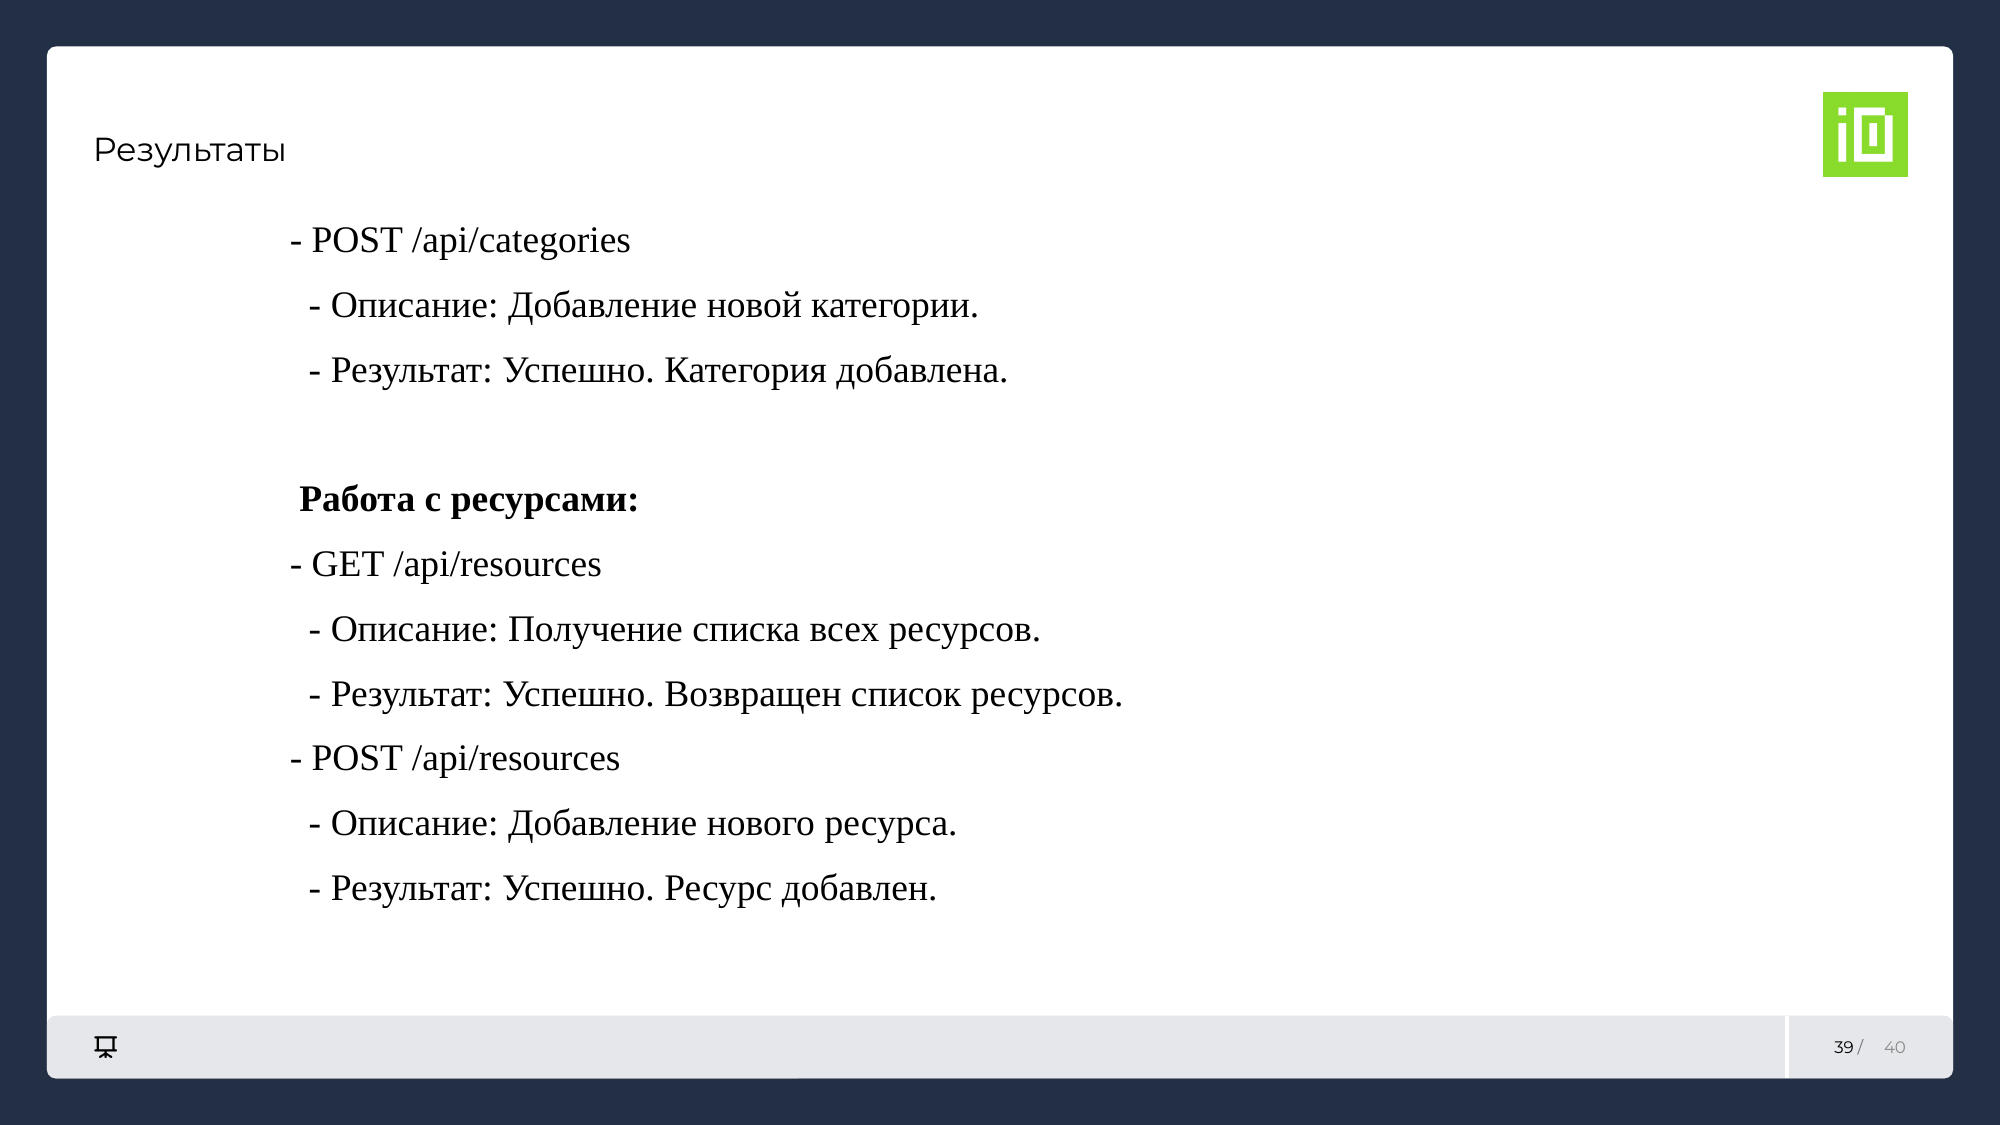

# Результаты
- POST /api/categories
  - Описание: Добавление новой категории.
  - Результат: Успешно. Категория добавлена.

 Работа с ресурсами:
- GET /api/resources
  - Описание: Получение списка всех ресурсов.
  - Результат: Успешно. Возвращен список ресурсов.
- POST /api/resources
  - Описание: Добавление нового ресурса.
  - Результат: Успешно. Ресурс добавлен.

39
40